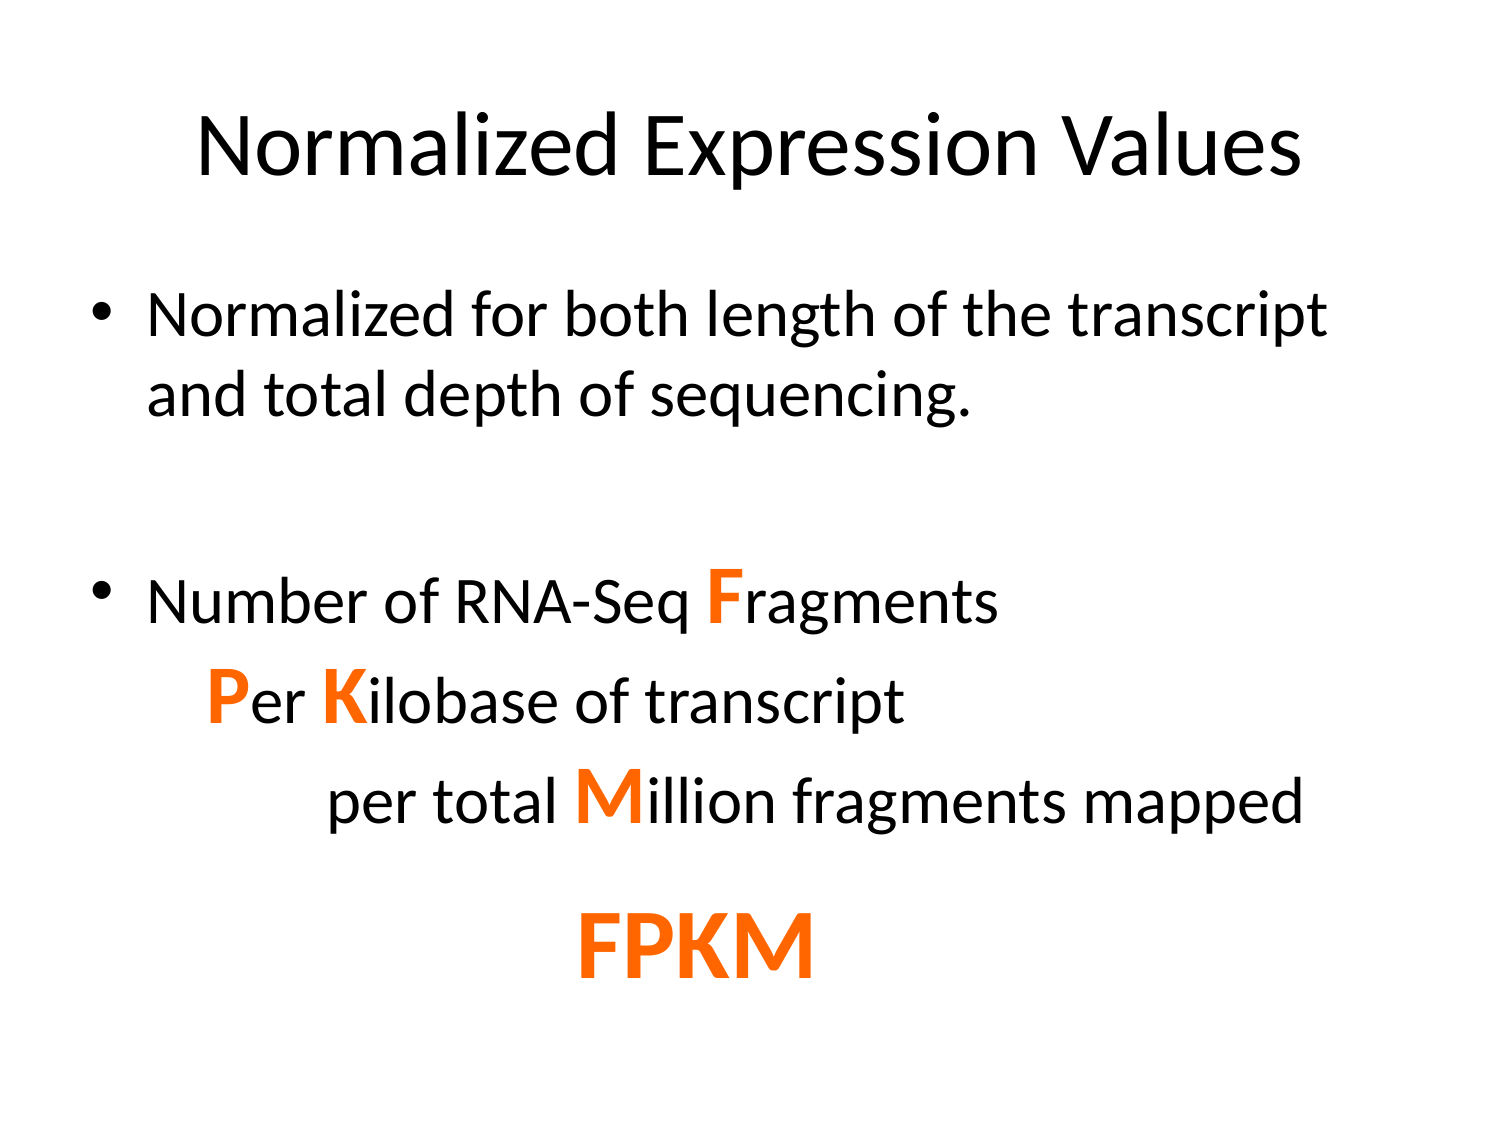

# Normalized Expression Values

Normalized for both length of the transcript and total depth of sequencing.

Number of RNA-Seq Fragments
    Per Kilobase of transcript
            per total Million fragments mapped
FPKM